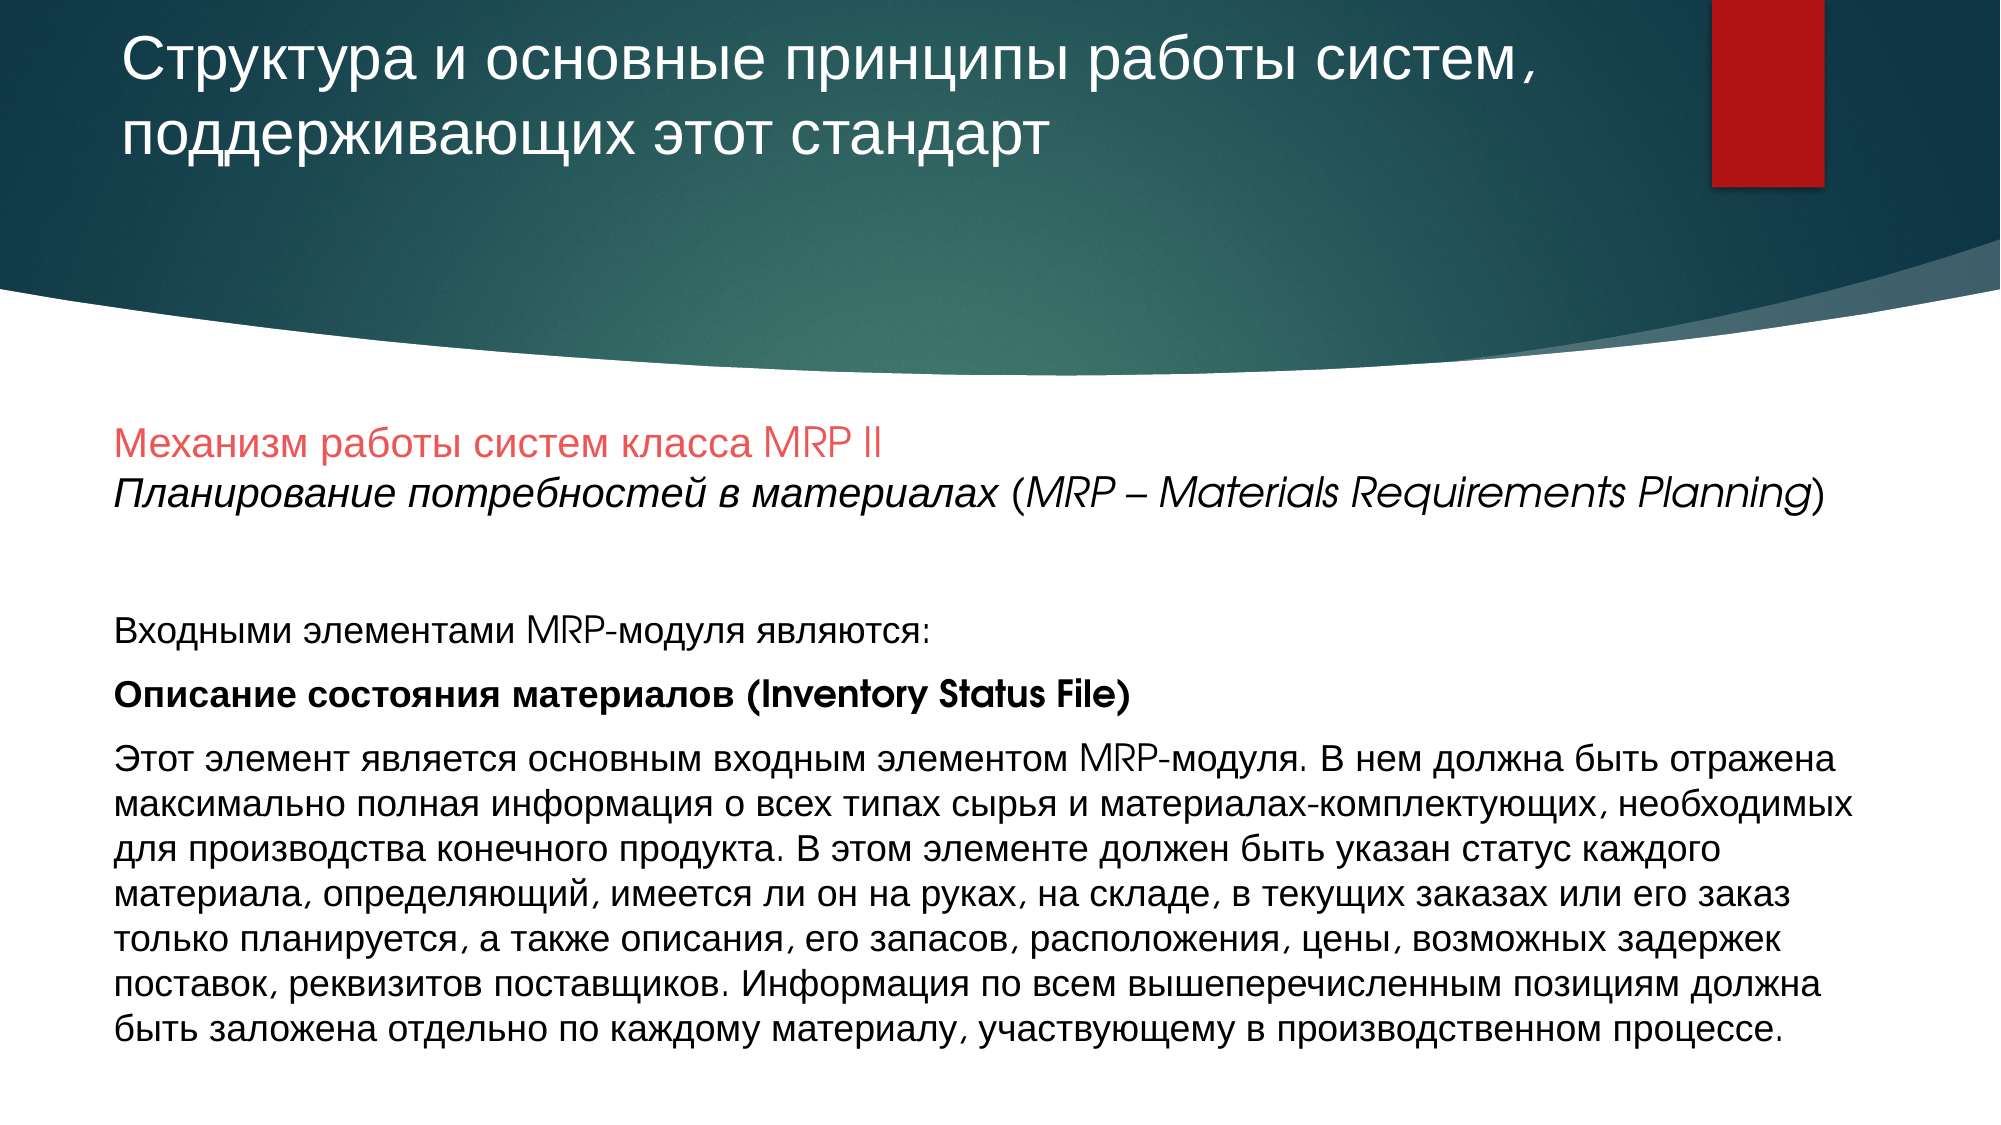

# Структура и основные принципы работы систем, поддерживающих этот стандарт

Механизм работы систем класса MRP II
Планирование потребностей в материалах (MRP – Materials Requirements Planning)
Входными элементами MRP-модуля являются:
Описание состояния материалов (Inventory Status File)
Этот элемент является основным входным элементом MRP-модуля. В нем должна быть отражена максимально полная информация о всех типах сырья и материалах-комплектующих, необходимых для производства конечного продукта. В этом элементе должен быть указан статус каждого материала, определяющий, имеется ли он на руках, на складе, в текущих заказах или его заказ только планируется, а также описания, его запасов, расположения, цены, возможных задержек поставок, реквизитов поставщиков. Информация по всем вышеперечисленным позициям должна быть заложена отдельно по каждому материалу, участвующему в производственном процессе.